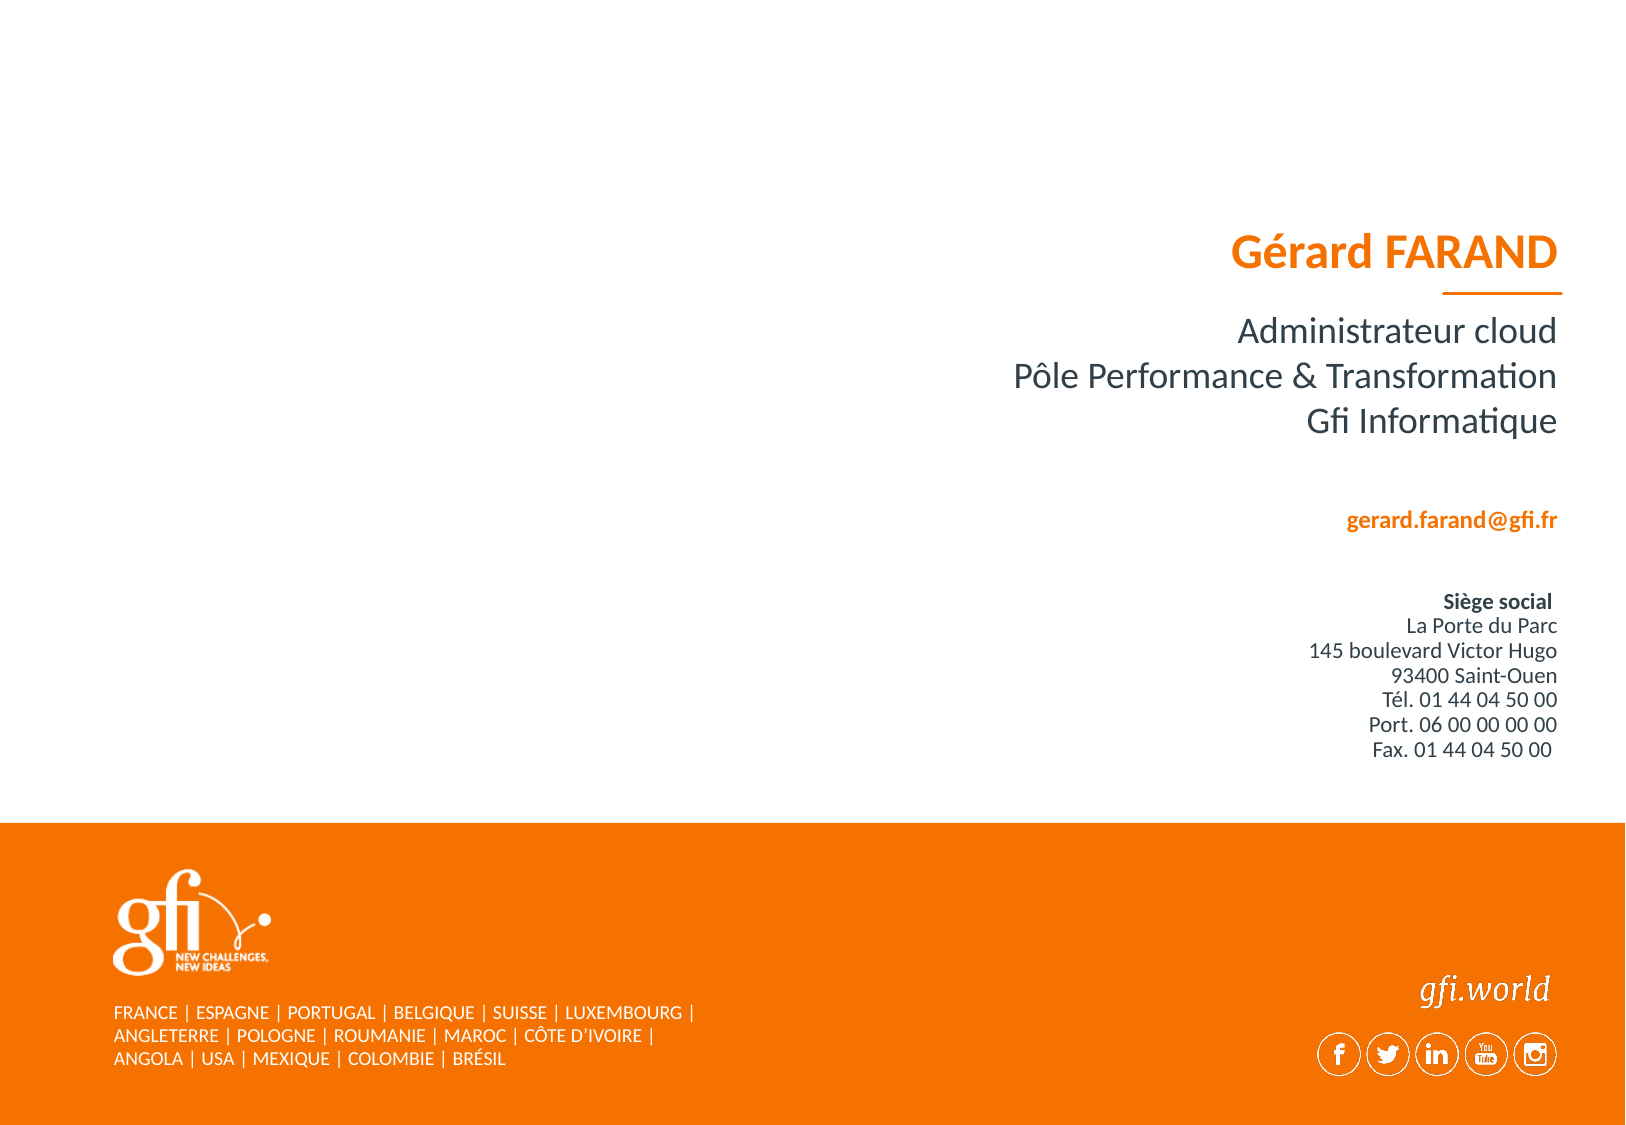

# Gérard FARAND
Administrateur cloud
Pôle Performance & Transformation
Gfi Informatique
gerard.farand@gfi.fr
Siège social
La Porte du Parc
145 boulevard Victor Hugo
93400 Saint-Ouen
Tél. 01 44 04 50 00
Port. 06 00 00 00 00
Fax. 01 44 04 50 00